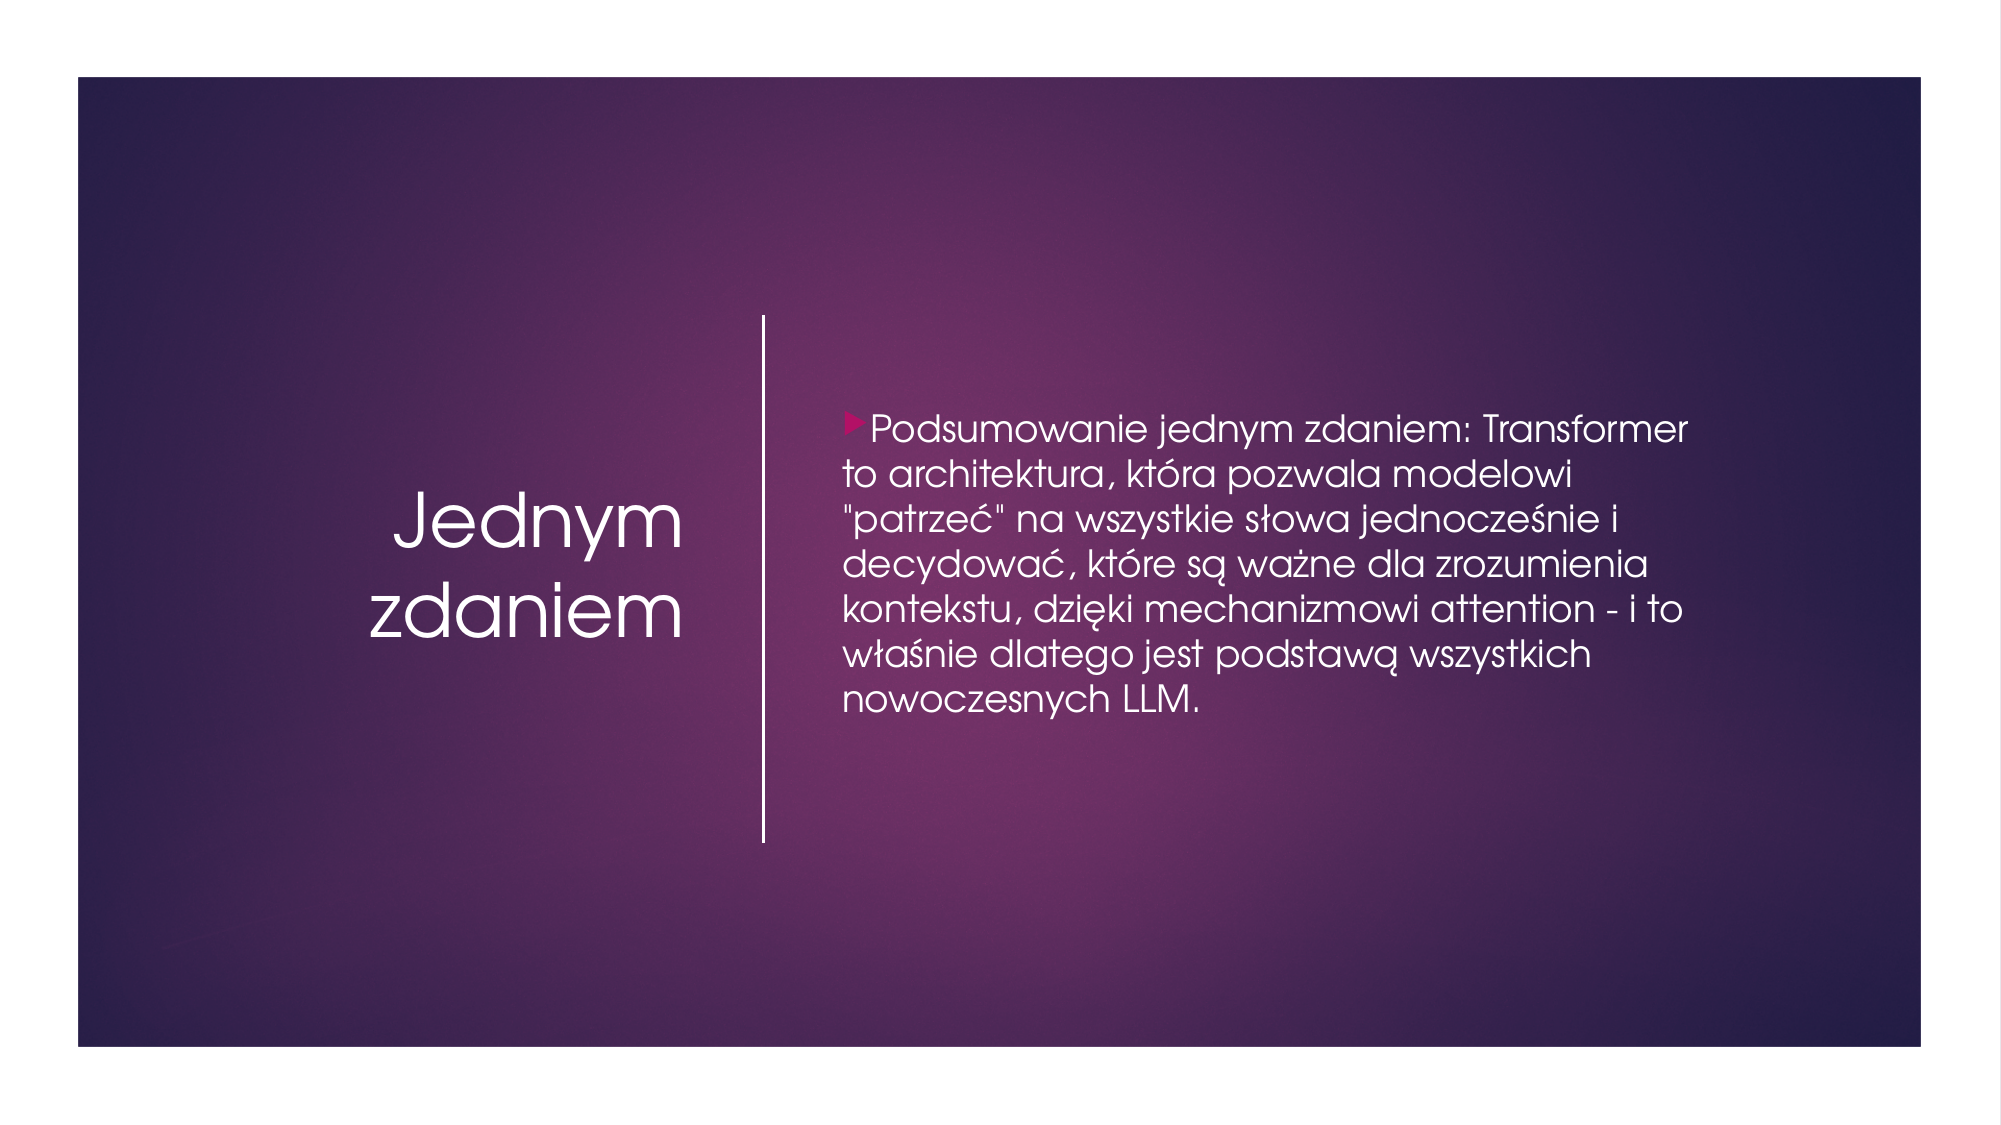

# Jednym zdaniem
Podsumowanie jednym zdaniem: Transformer to architektura, która pozwala modelowi "patrzeć" na wszystkie słowa jednocześnie i decydować, które są ważne dla zrozumienia kontekstu, dzięki mechanizmowi attention - i to właśnie dlatego jest podstawą wszystkich nowoczesnych LLM.